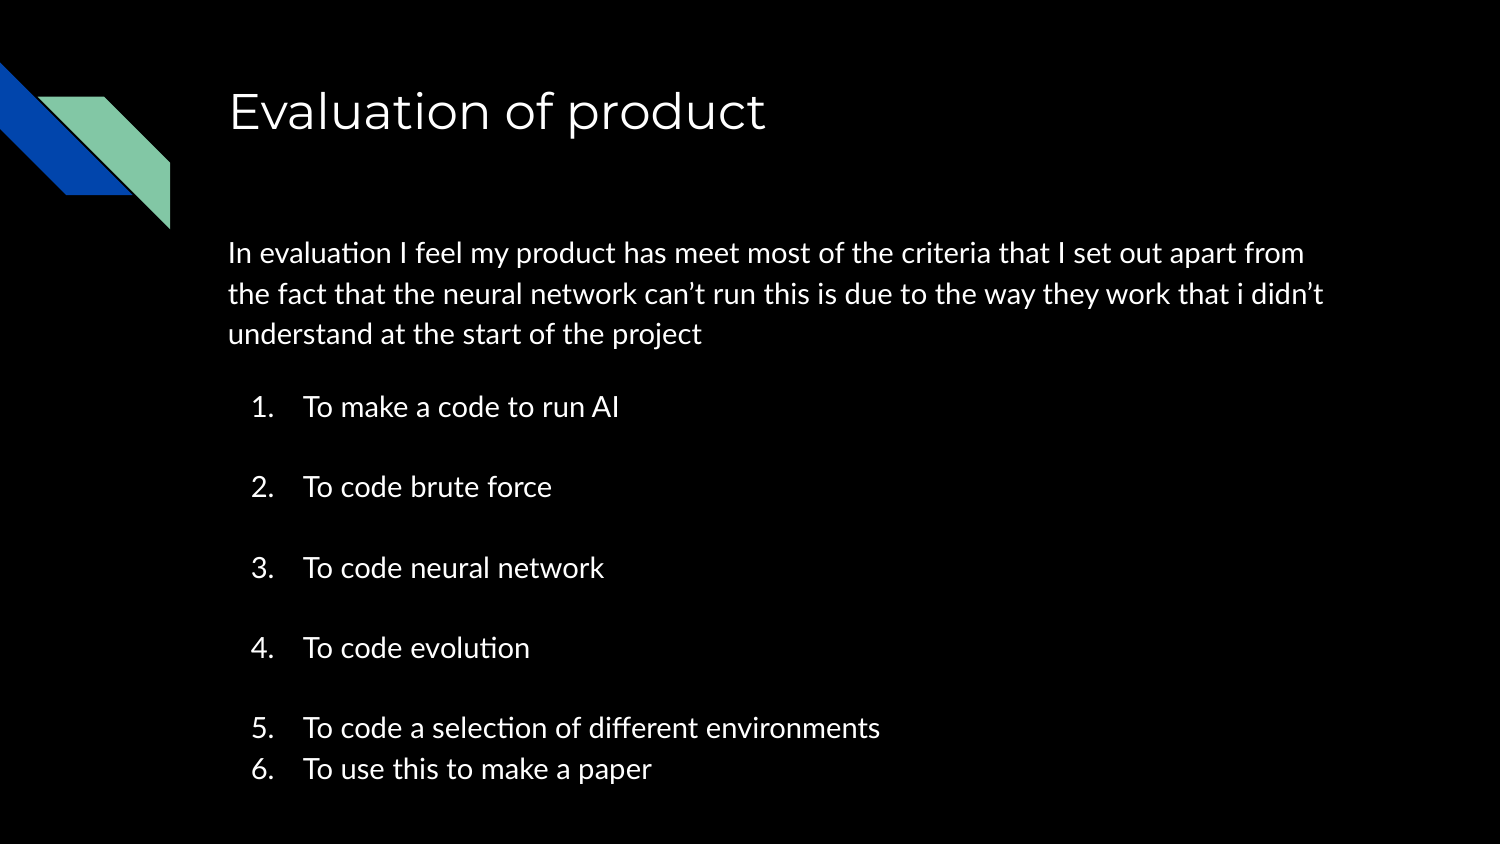

# Evaluation of product
In evaluation I feel my product has meet most of the criteria that I set out apart from the fact that the neural network can’t run this is due to the way they work that i didn’t understand at the start of the project
To make a code to run AI
To code brute force
To code neural network
To code evolution
To code a selection of different environments
To use this to make a paper